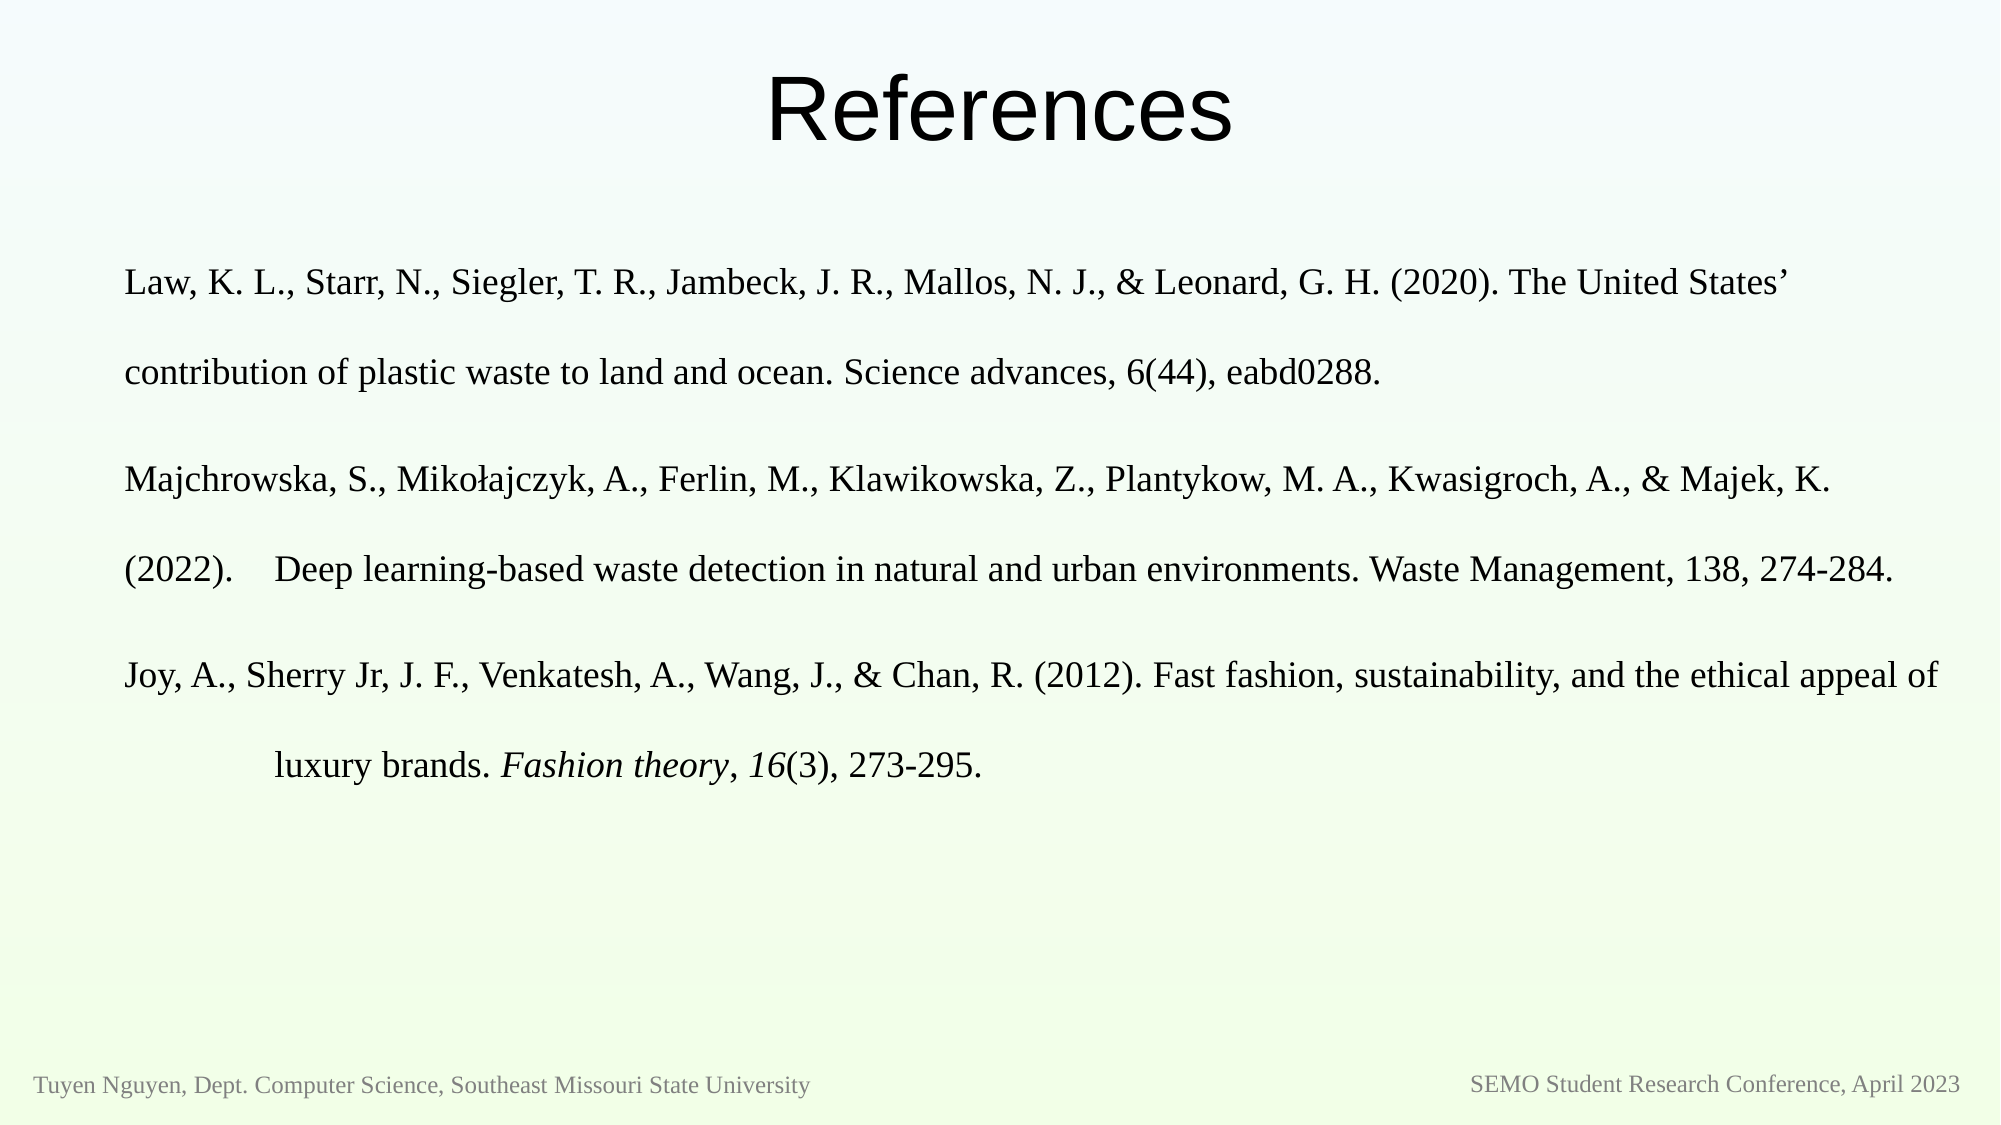

# References
Law, K. L., Starr, N., Siegler, T. R., Jambeck, J. R., Mallos, N. J., & Leonard, G. H. (2020). The United States’ 	contribution of plastic waste to land and ocean. Science advances, 6(44), eabd0288.
Majchrowska, S., Mikołajczyk, A., Ferlin, M., Klawikowska, Z., Plantykow, M. A., Kwasigroch, A., & Majek, K. (2022). 	Deep learning-based waste detection in natural and urban environments. Waste Management, 138, 274-284.
Joy, A., Sherry Jr, J. F., Venkatesh, A., Wang, J., & Chan, R. (2012). Fast fashion, sustainability, and the ethical appeal of 	luxury brands. Fashion theory, 16(3), 273-295.

SEMO Student Research Conference, April 2023
Tuyen Nguyen, Dept. Computer Science, Southeast Missouri State University